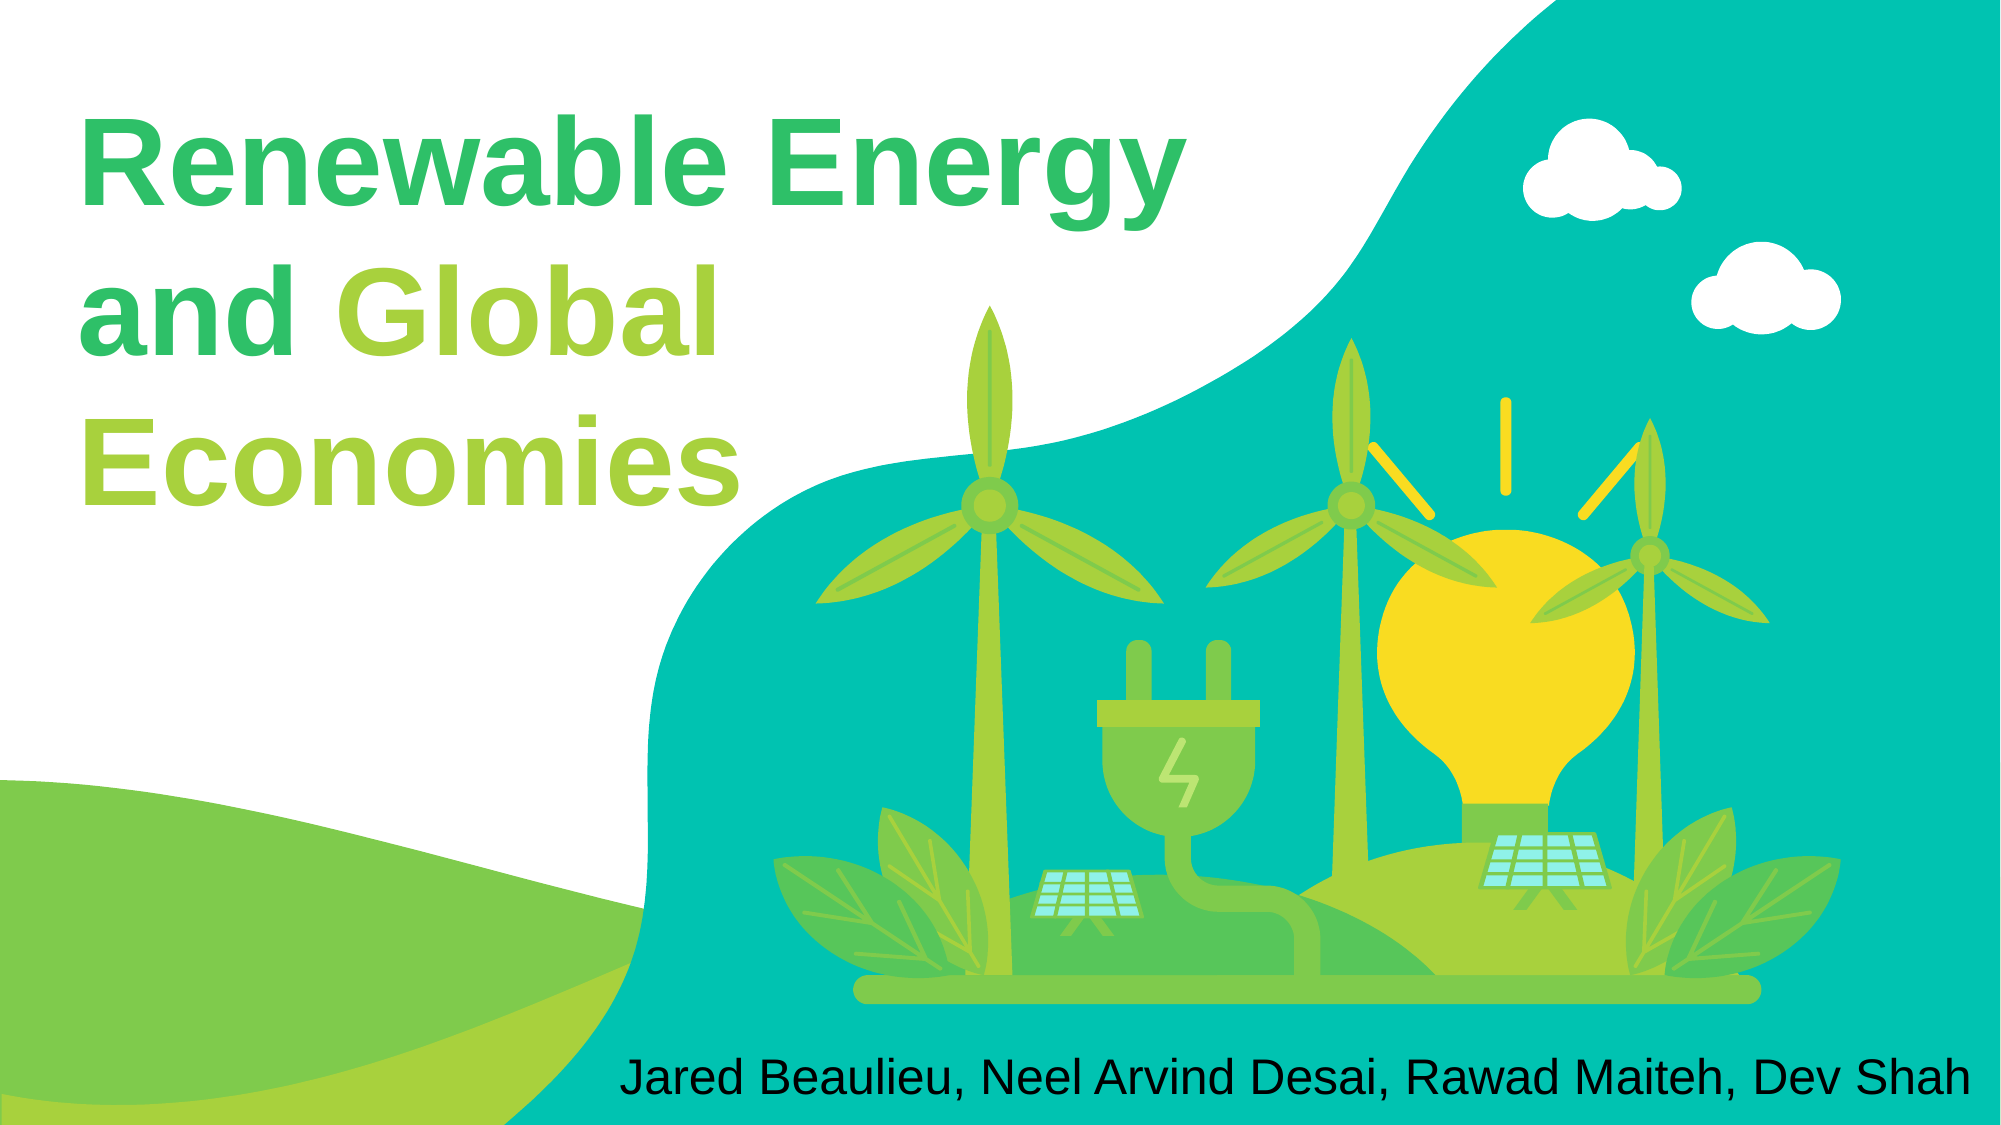

# Renewable Energy and Global Economies

Jared Beaulieu, Neel Arvind Desai, Rawad Maiteh, Dev Shah